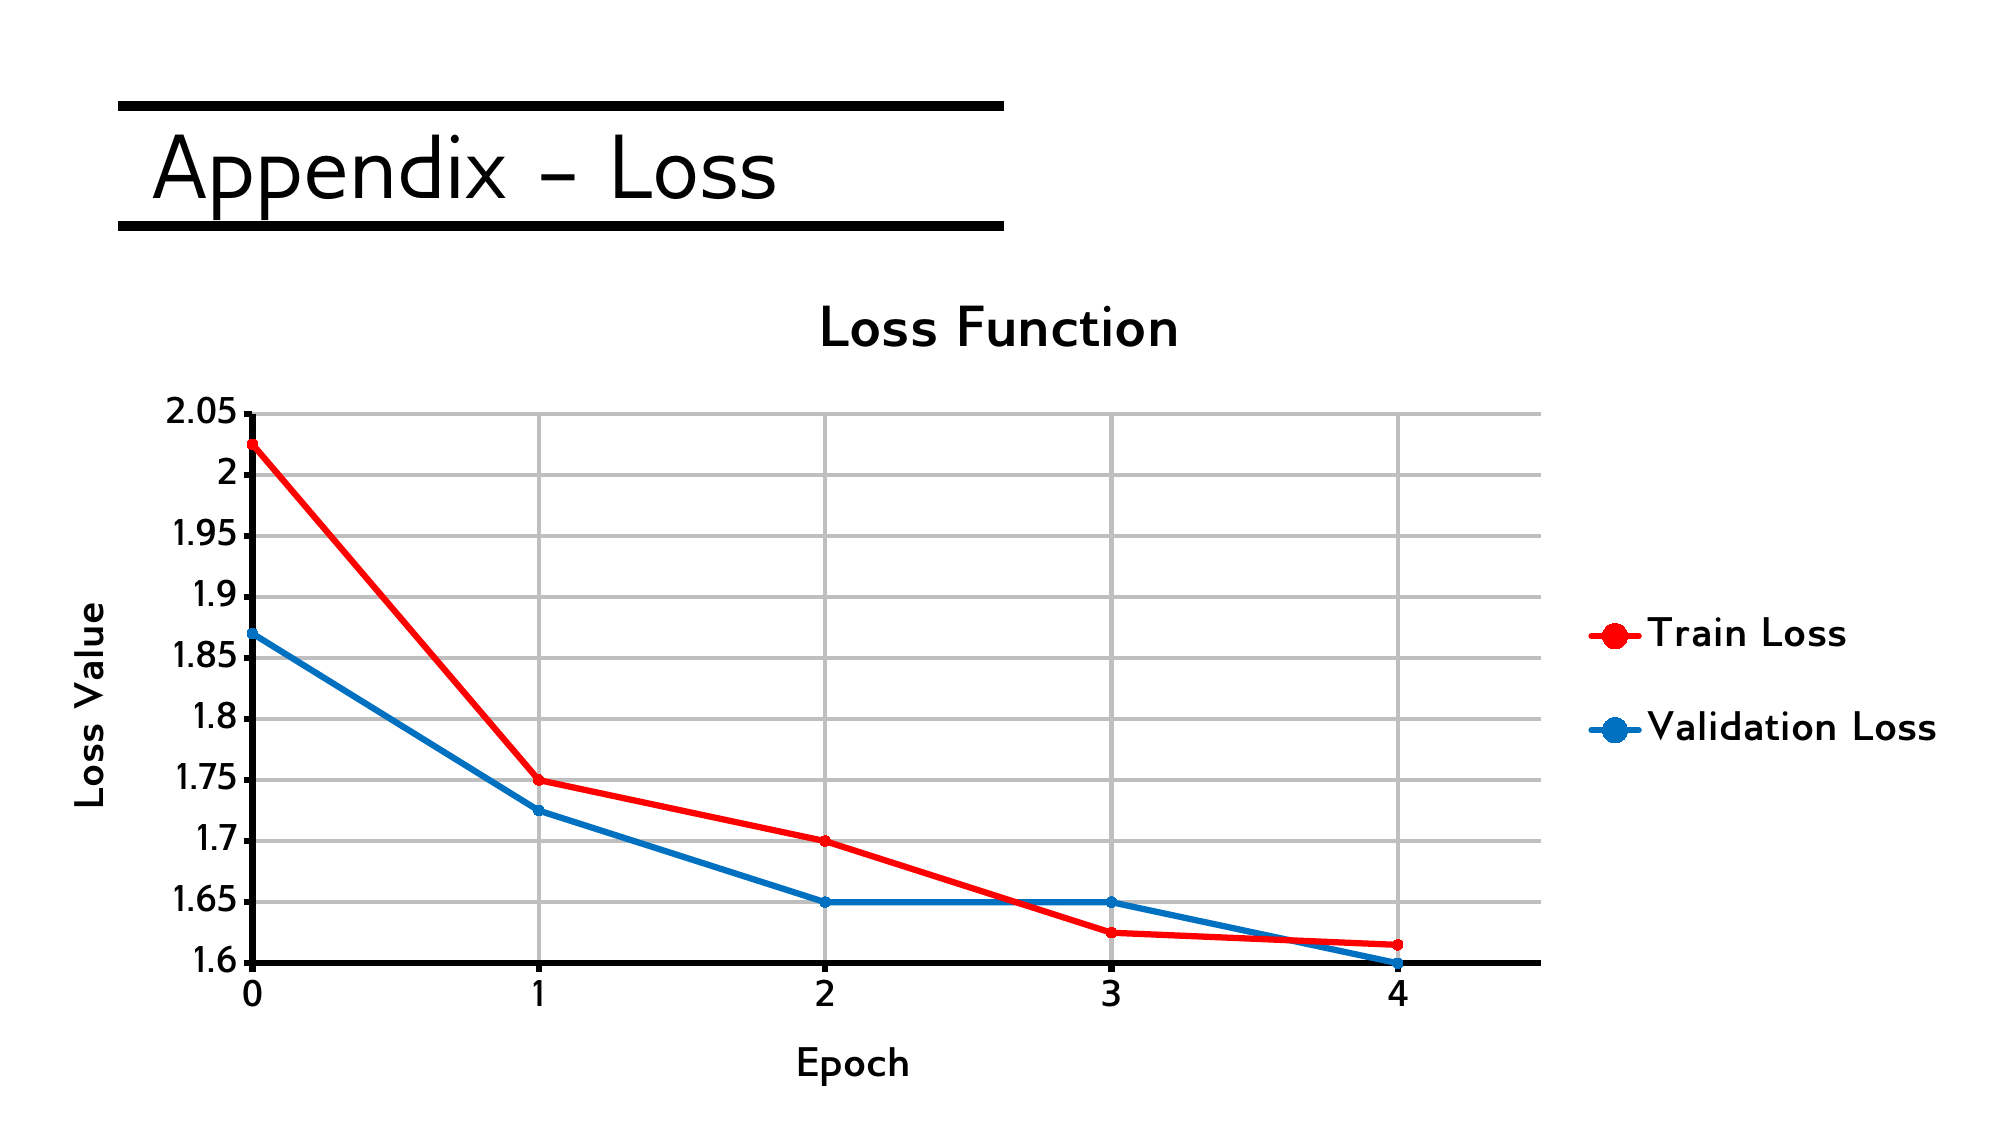

# Appendix – Loss

### Chart: Loss Function

| Category | Train Loss | Validation Loss |
|---|---|---|